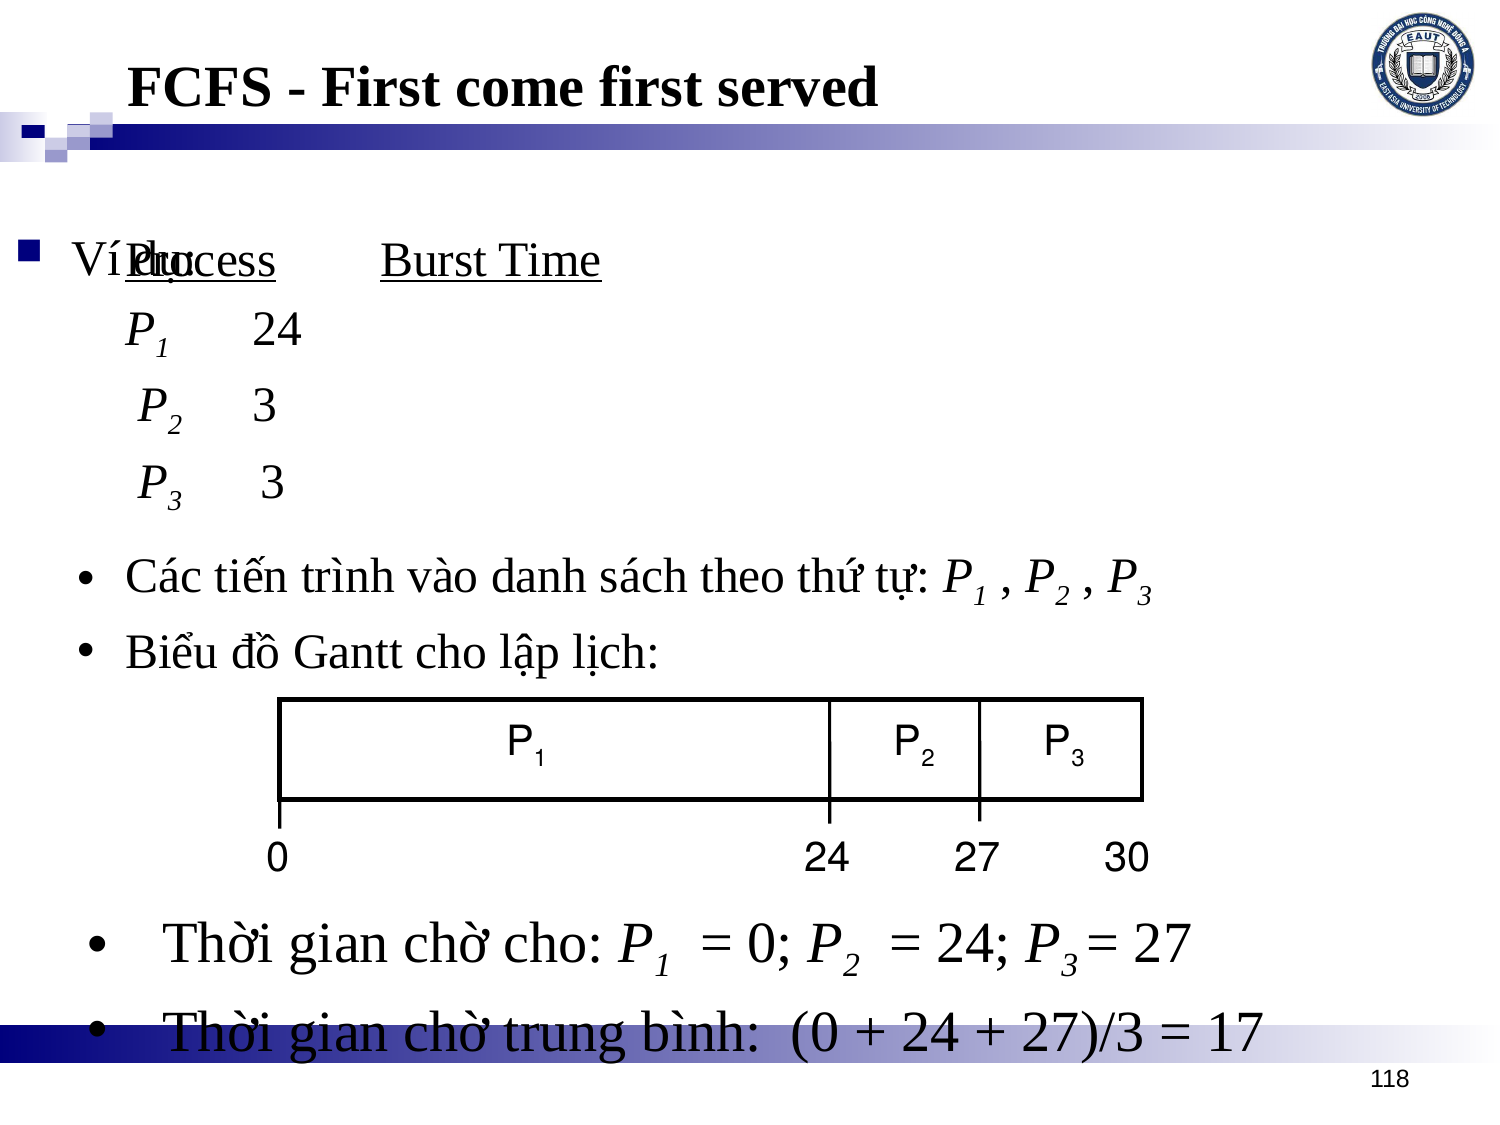

FCFS - First come first served
Ví dụ:

		Process	Burst Time
		P1	24
		 P2 	3
		 P3	 3
Các tiến trình vào danh sách theo thứ tự: P1 , P2 , P3
Biểu đồ Gantt cho lập lịch:

P1
P2
P3
0
24
27
30
Thời gian chờ cho: P1  = 0; P2  = 24; P3 = 27
Thời gian chờ trung bình:  (0 + 24 + 27)/3 = 17
118